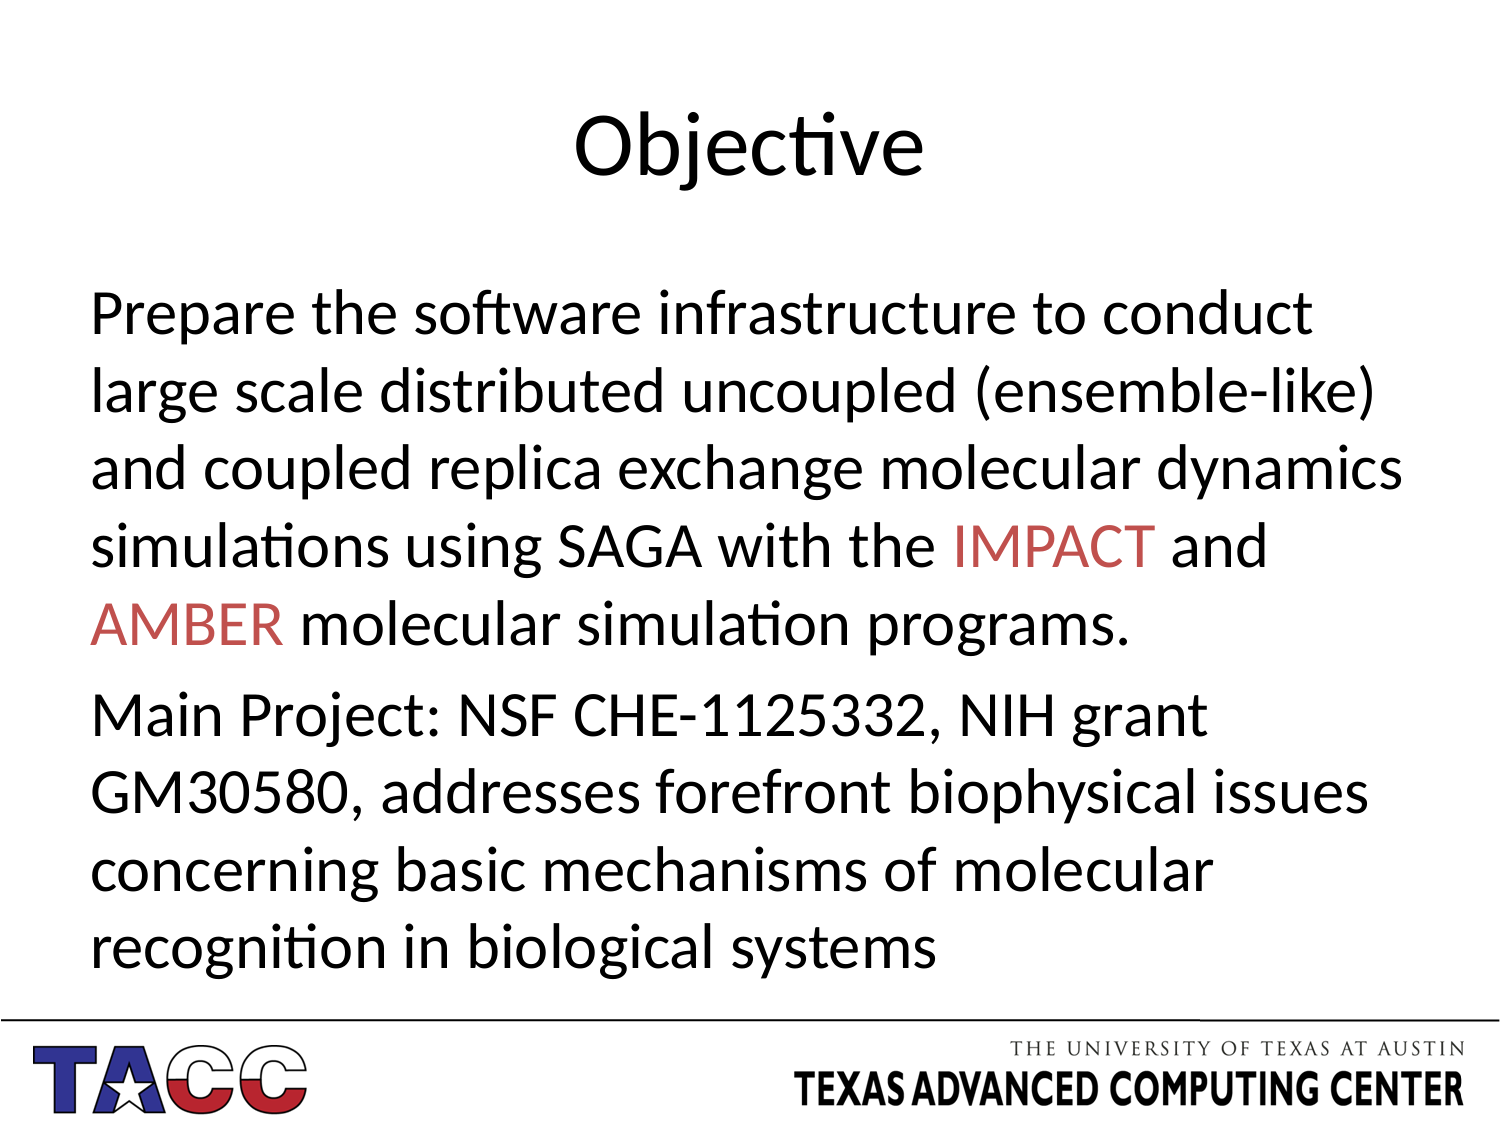

# Objective
Prepare the software infrastructure to conduct large scale distributed uncoupled (ensemble-like) and coupled replica exchange molecular dynamics simulations using SAGA with the IMPACT and AMBER molecular simulation programs.
Main Project: NSF CHE-1125332, NIH grant GM30580, addresses forefront biophysical issues concerning basic mechanisms of molecular recognition in biological systems